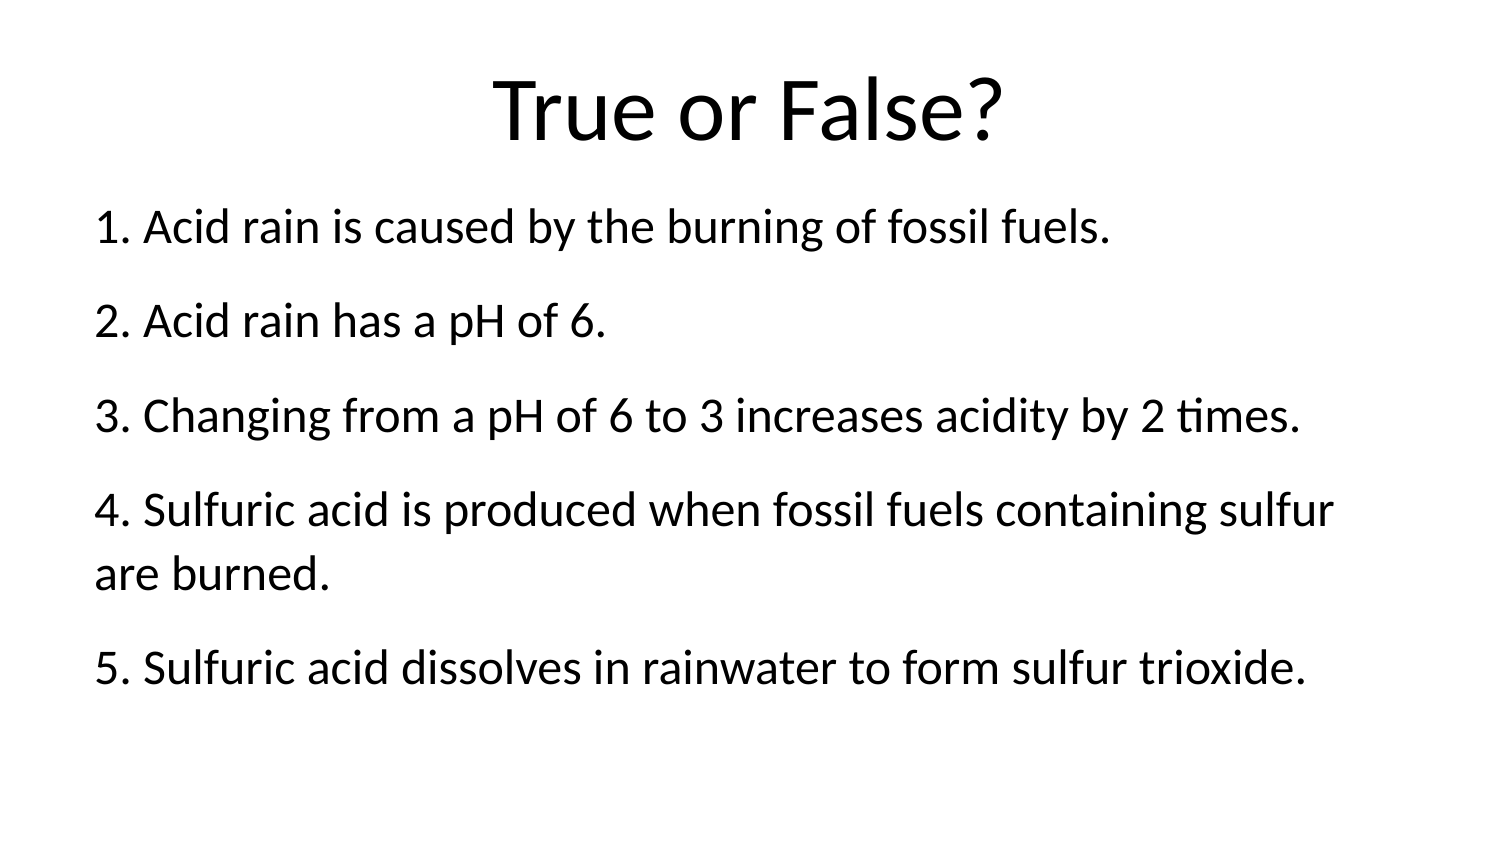

# True or False?
1. Acid rain is caused by the burning of fossil fuels.
2. Acid rain has a pH of 6.
3. Changing from a pH of 6 to 3 increases acidity by 2 times.
4. Sulfuric acid is produced when fossil fuels containing sulfur are burned.
5. Sulfuric acid dissolves in rainwater to form sulfur trioxide.